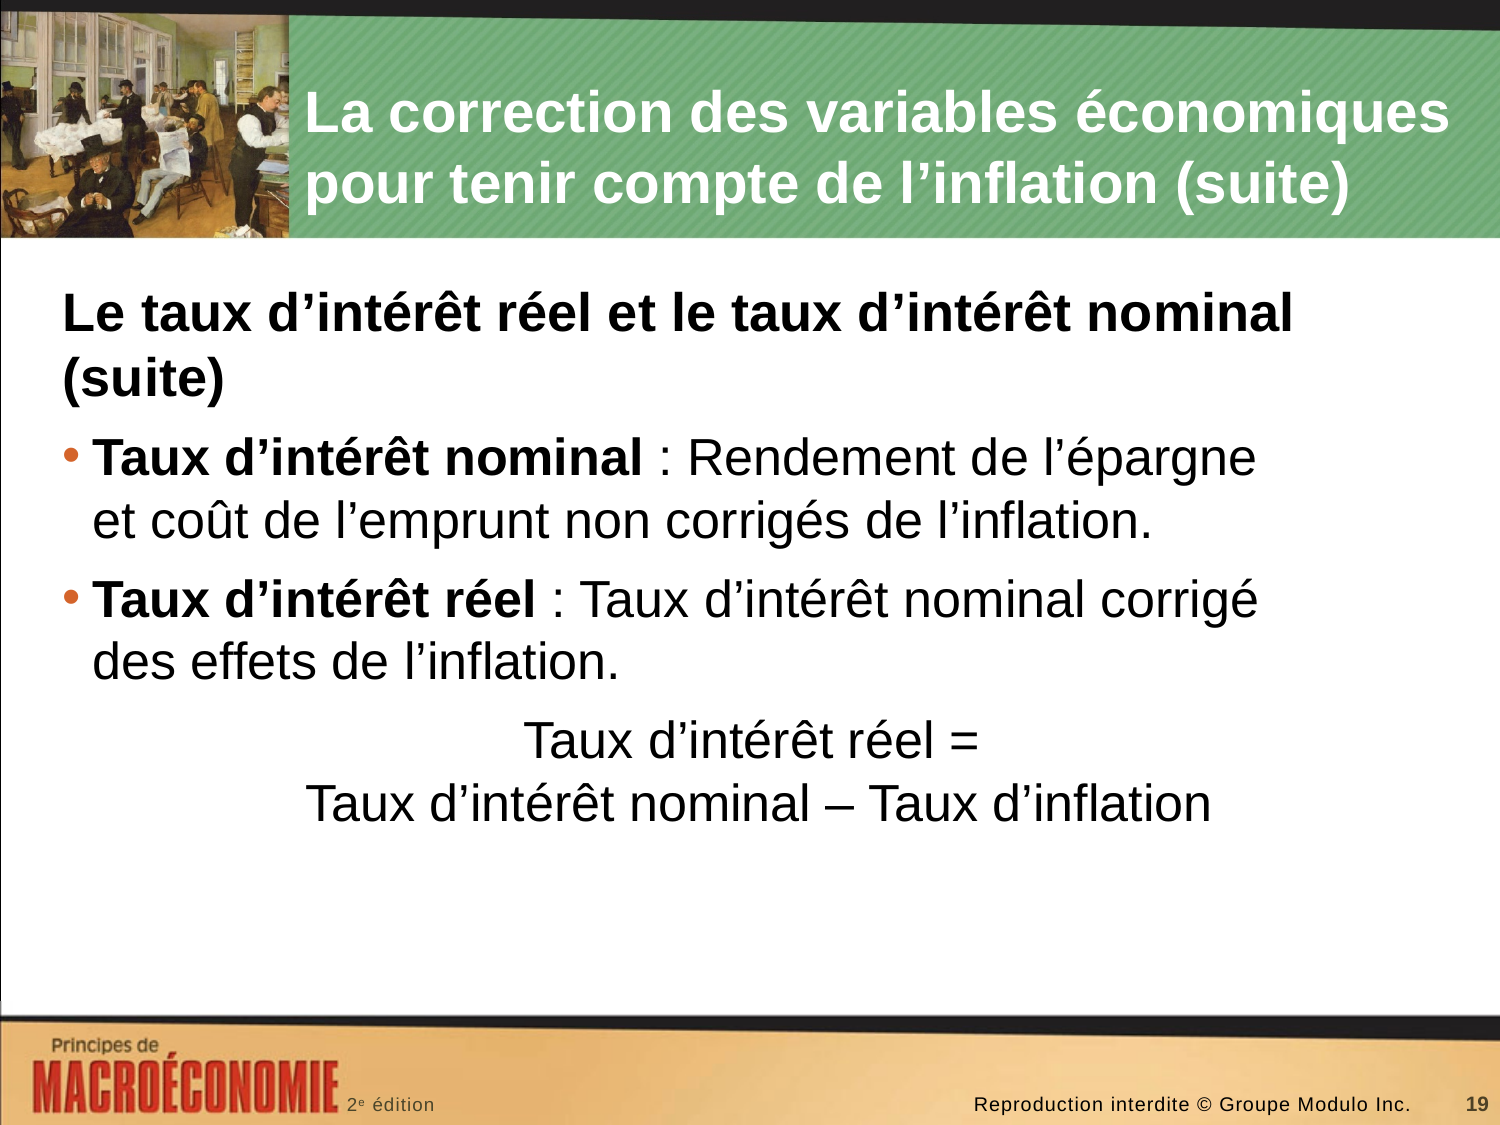

# La correction des variables économiques pour tenir compte de l’inflation (suite)
Le taux d’intérêt réel et le taux d’intérêt nominal (suite)
Taux d’intérêt nominal : Rendement de l’épargne
et coût de l’emprunt non corrigés de l’inflation.
Taux d’intérêt réel : Taux d’intérêt nominal corrigé
des effets de l’inflation.
Taux d’intérêt réel =
Taux d’intérêt nominal – Taux d’inflation

19